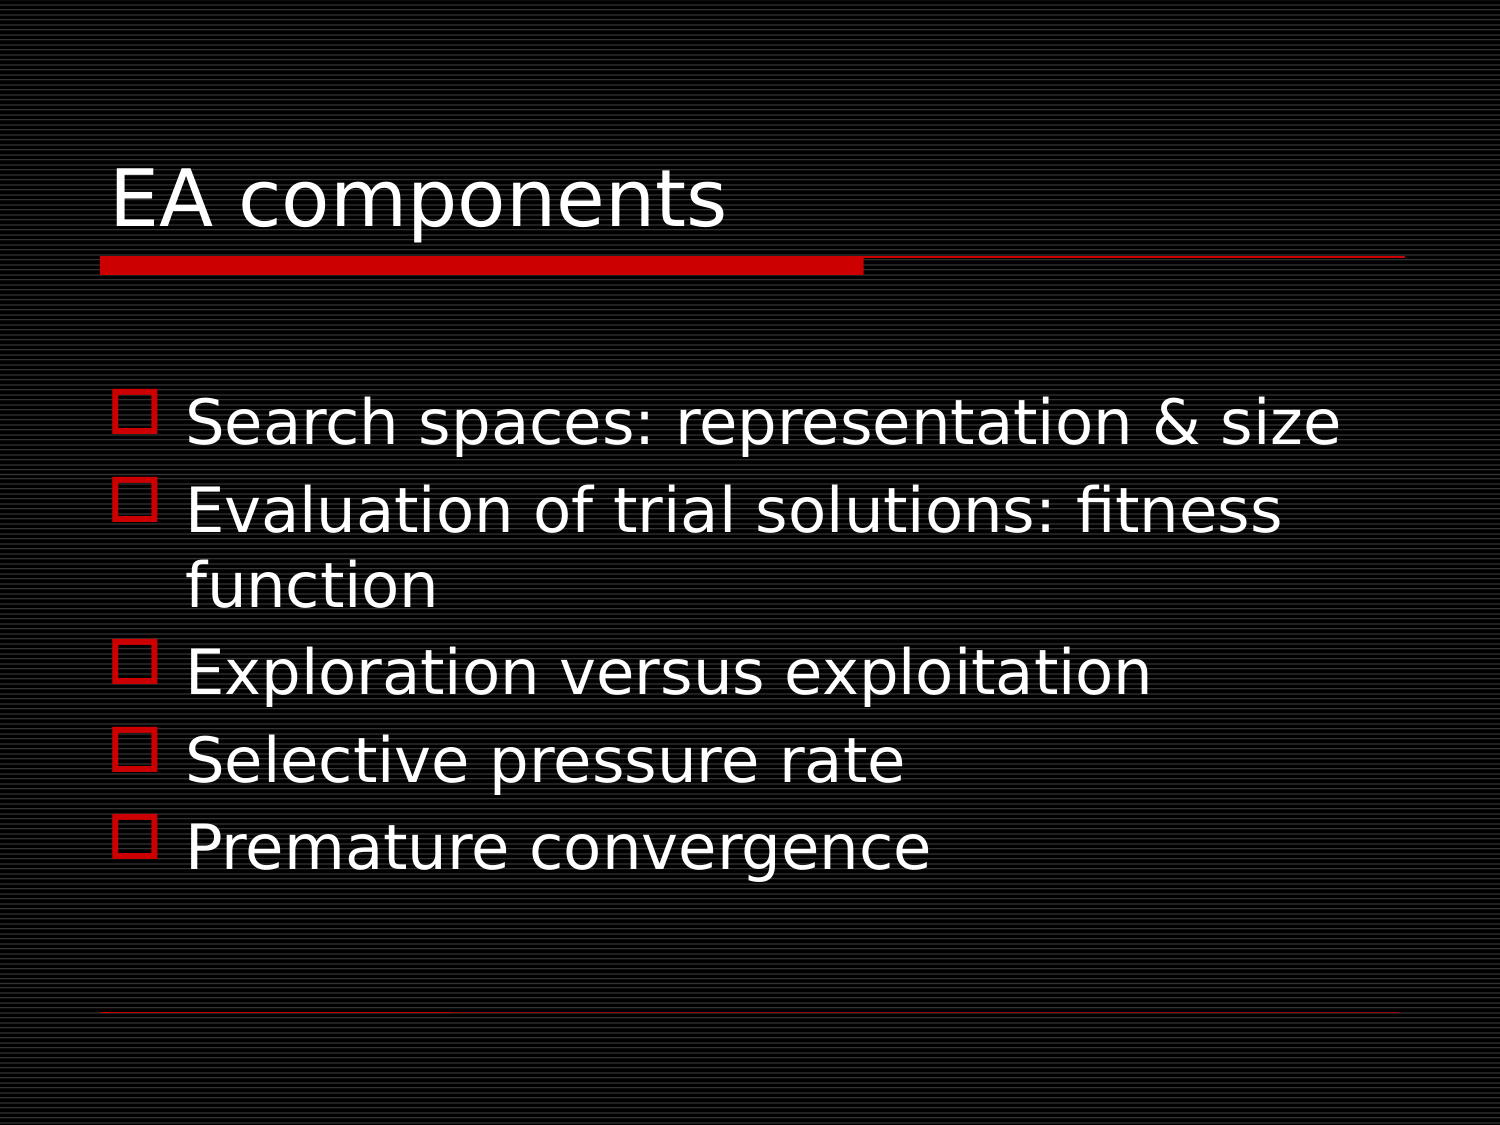

# EA components

Search spaces: representation & size
Evaluation of trial solutions: fitness function
Exploration versus exploitation
Selective pressure rate
Premature convergence